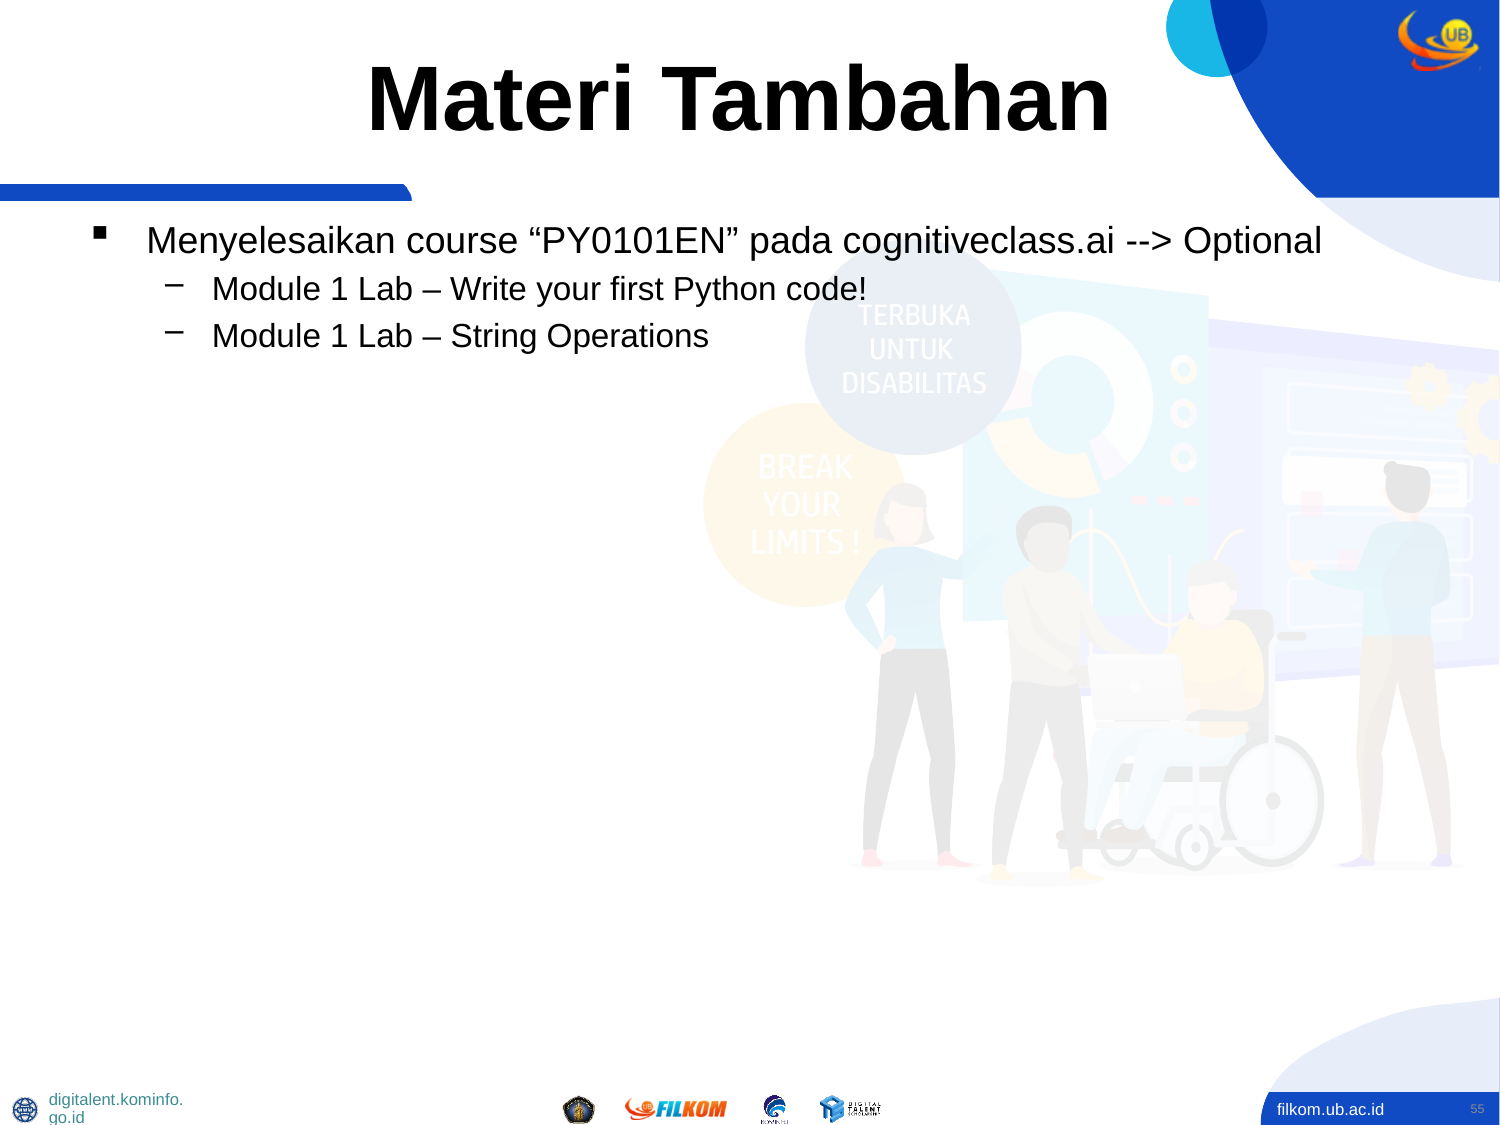

Materi Tambahan
Menyelesaikan course “PY0101EN” pada cognitiveclass.ai --> Optional
Module 1 Lab – Write your first Python code!
Module 1 Lab – String Operations